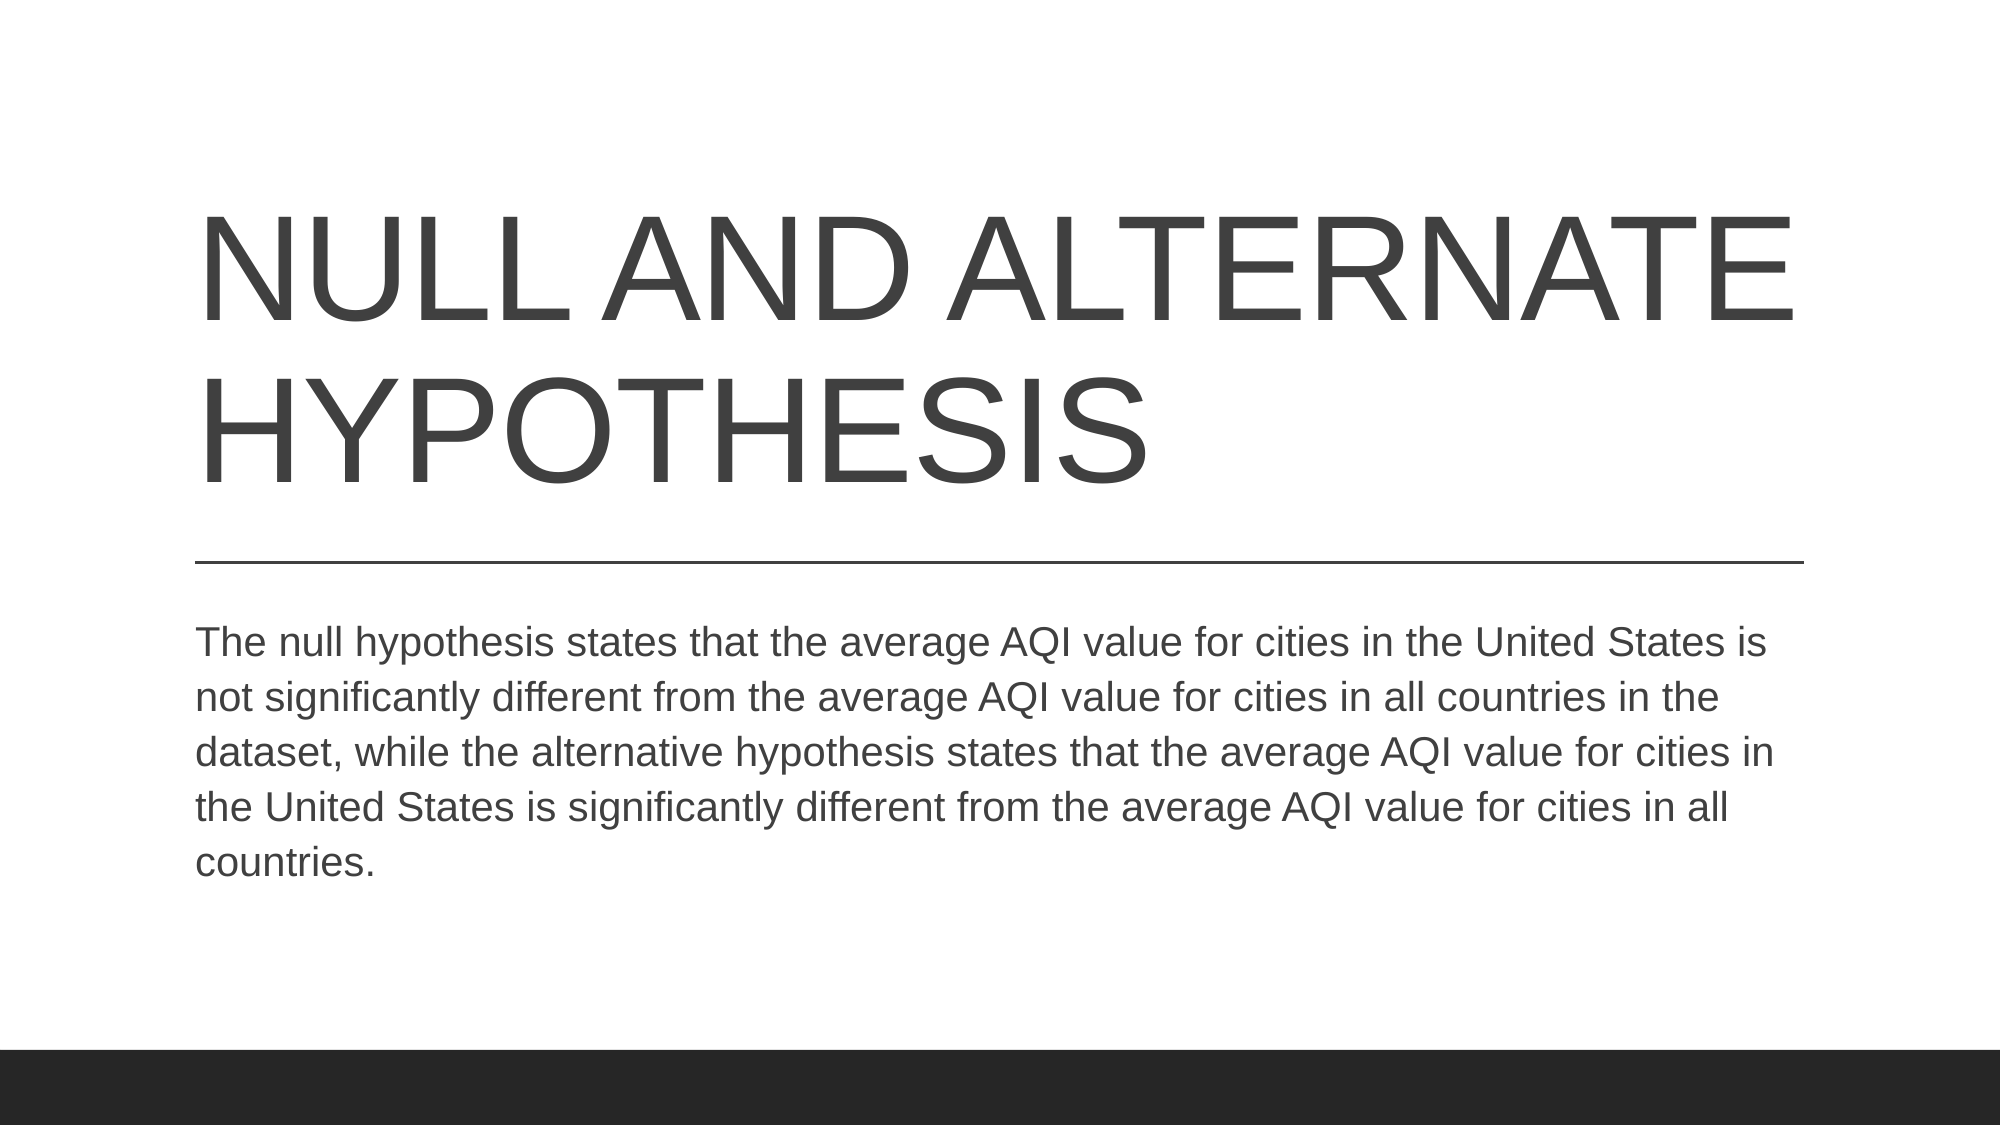

# NULL AND ALTERNATE HYPOTHESIS
The null hypothesis states that the average AQI value for cities in the United States is not significantly different from the average AQI value for cities in all countries in the dataset, while the alternative hypothesis states that the average AQI value for cities in the United States is significantly different from the average AQI value for cities in all countries.